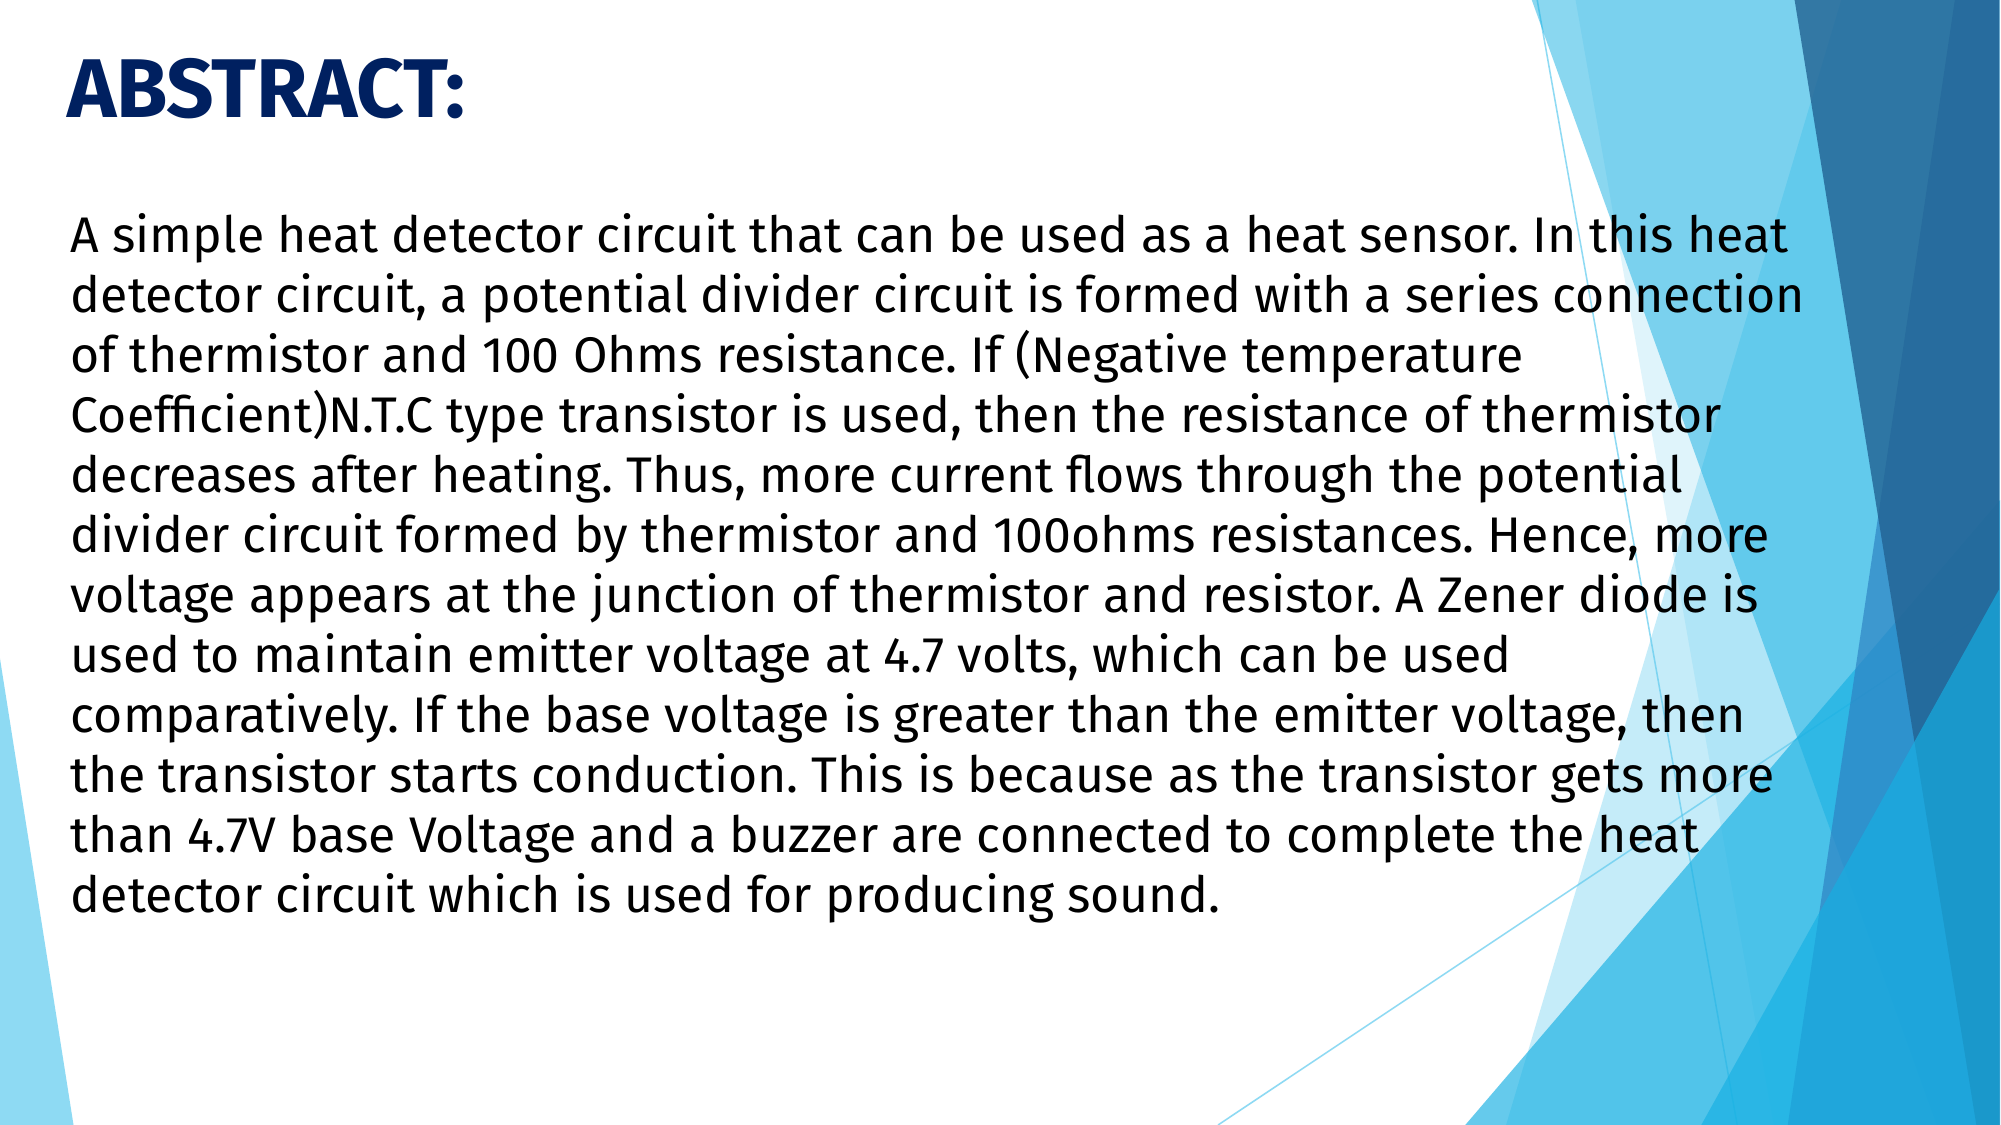

ABSTRACT:
A simple heat detector circuit that can be used as a heat sensor. In this heat detector circuit, a potential divider circuit is formed with a series connection of thermistor and 100 Ohms resistance. If (Negative temperature Coefficient)N.T.C type transistor is used, then the resistance of thermistor decreases after heating. Thus, more current flows through the potential divider circuit formed by thermistor and 100ohms resistances. Hence, more voltage appears at the junction of thermistor and resistor. A Zener diode is used to maintain emitter voltage at 4.7 volts, which can be used comparatively. If the base voltage is greater than the emitter voltage, then the transistor starts conduction. This is because as the transistor gets more than 4.7V base Voltage and a buzzer are connected to complete the heat detector circuit which is used for producing sound.